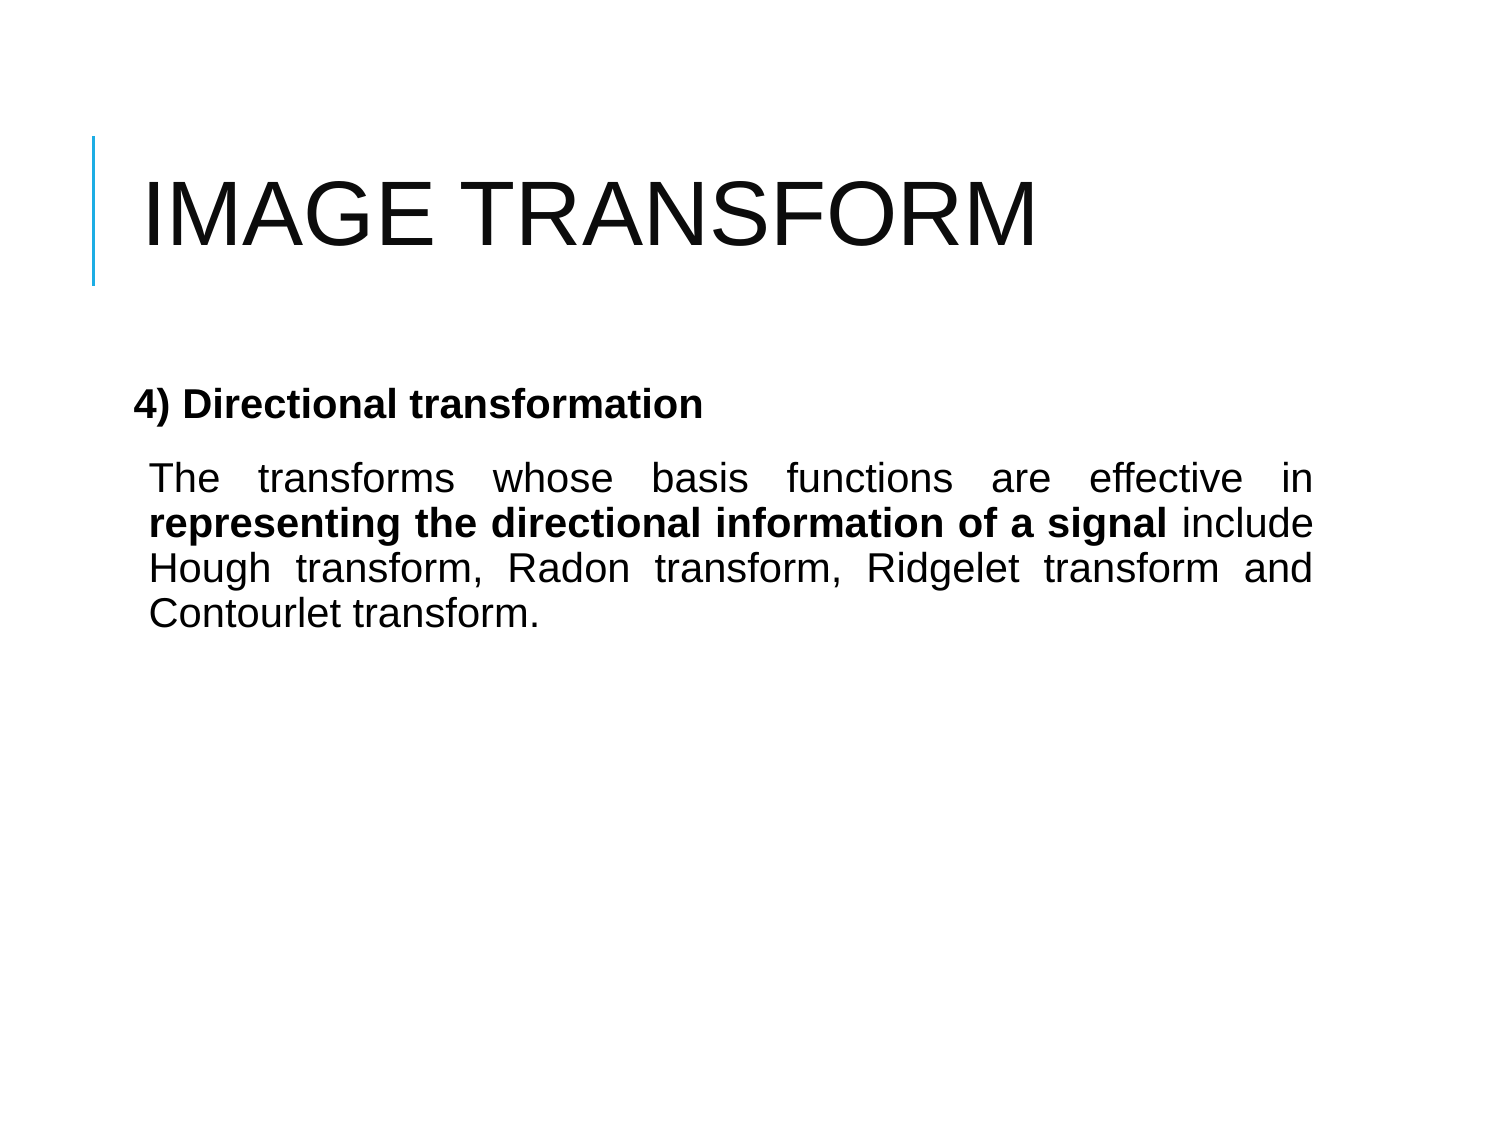

# IMAGE TRANSFORM
4) Directional transformation
The transforms whose basis functions are effective in representing the directional information of a signal include Hough transform, Radon transform, Ridgelet transform and Contourlet transform.